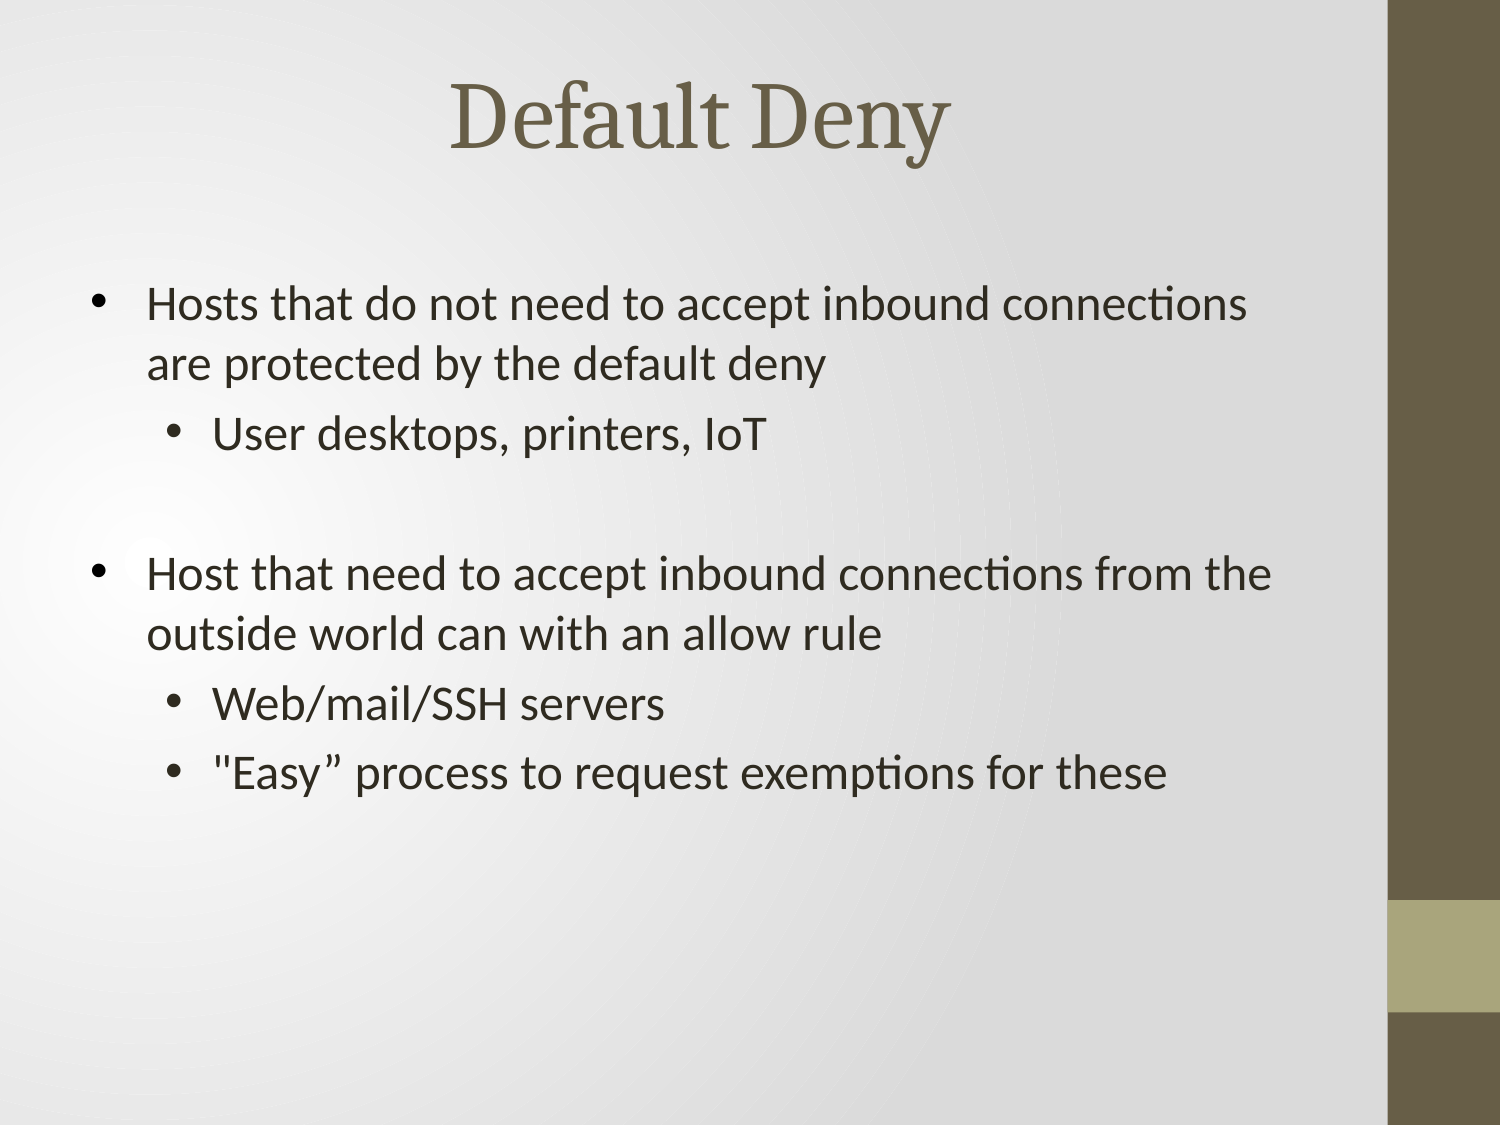

# Default Deny
Hosts that do not need to accept inbound connections are protected by the default deny
User desktops, printers, IoT

Host that need to accept inbound connections from the outside world can with an allow rule
Web/mail/SSH servers
"Easy” process to request exemptions for these